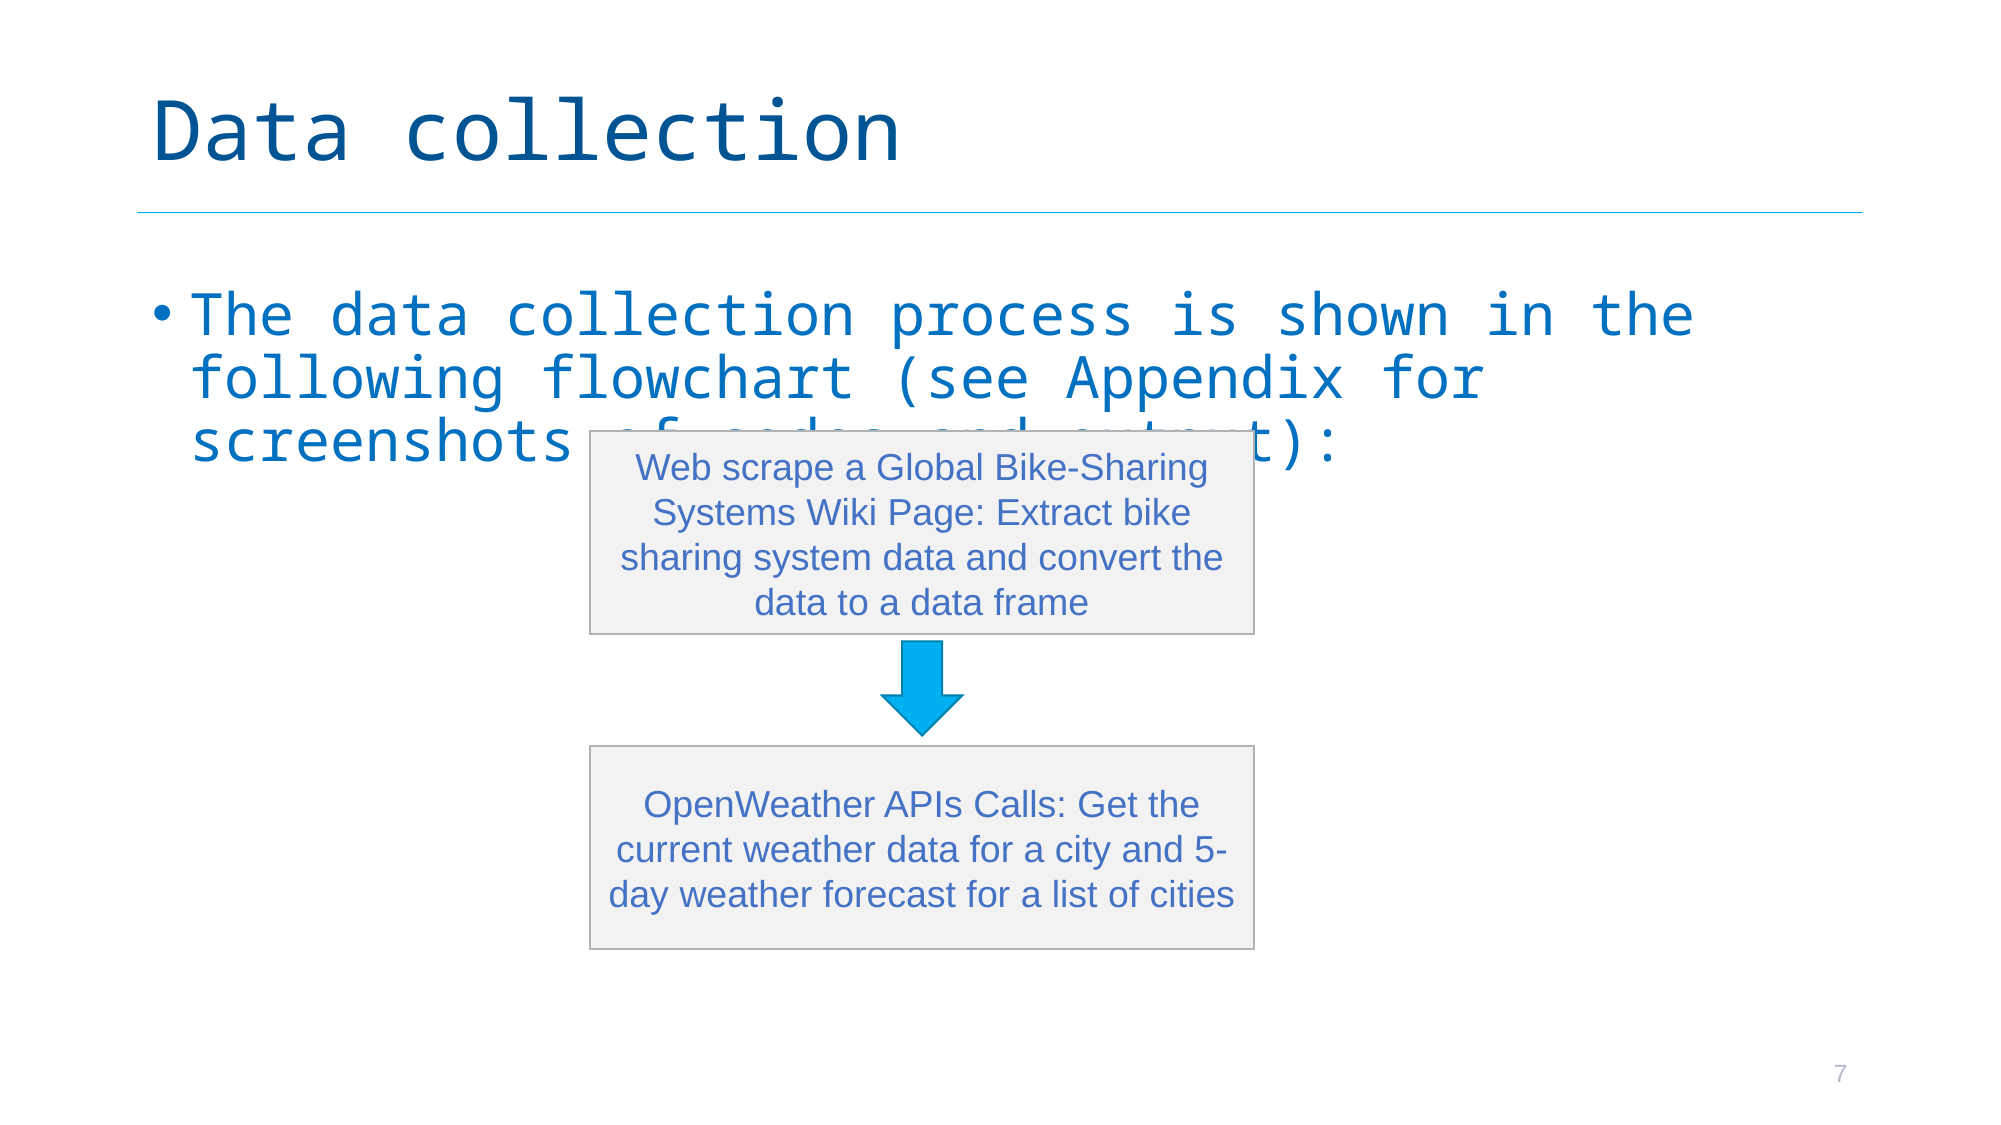

# Data collection
The data collection process is shown in the following flowchart (see Appendix for screenshots of codes and output):

Web scrape a Global Bike-Sharing Systems Wiki Page: Extract bike sharing system data and convert the data to a data frame

OpenWeather APIs Calls: Get the current weather data for a city and 5-day weather forecast for a list of cities
7